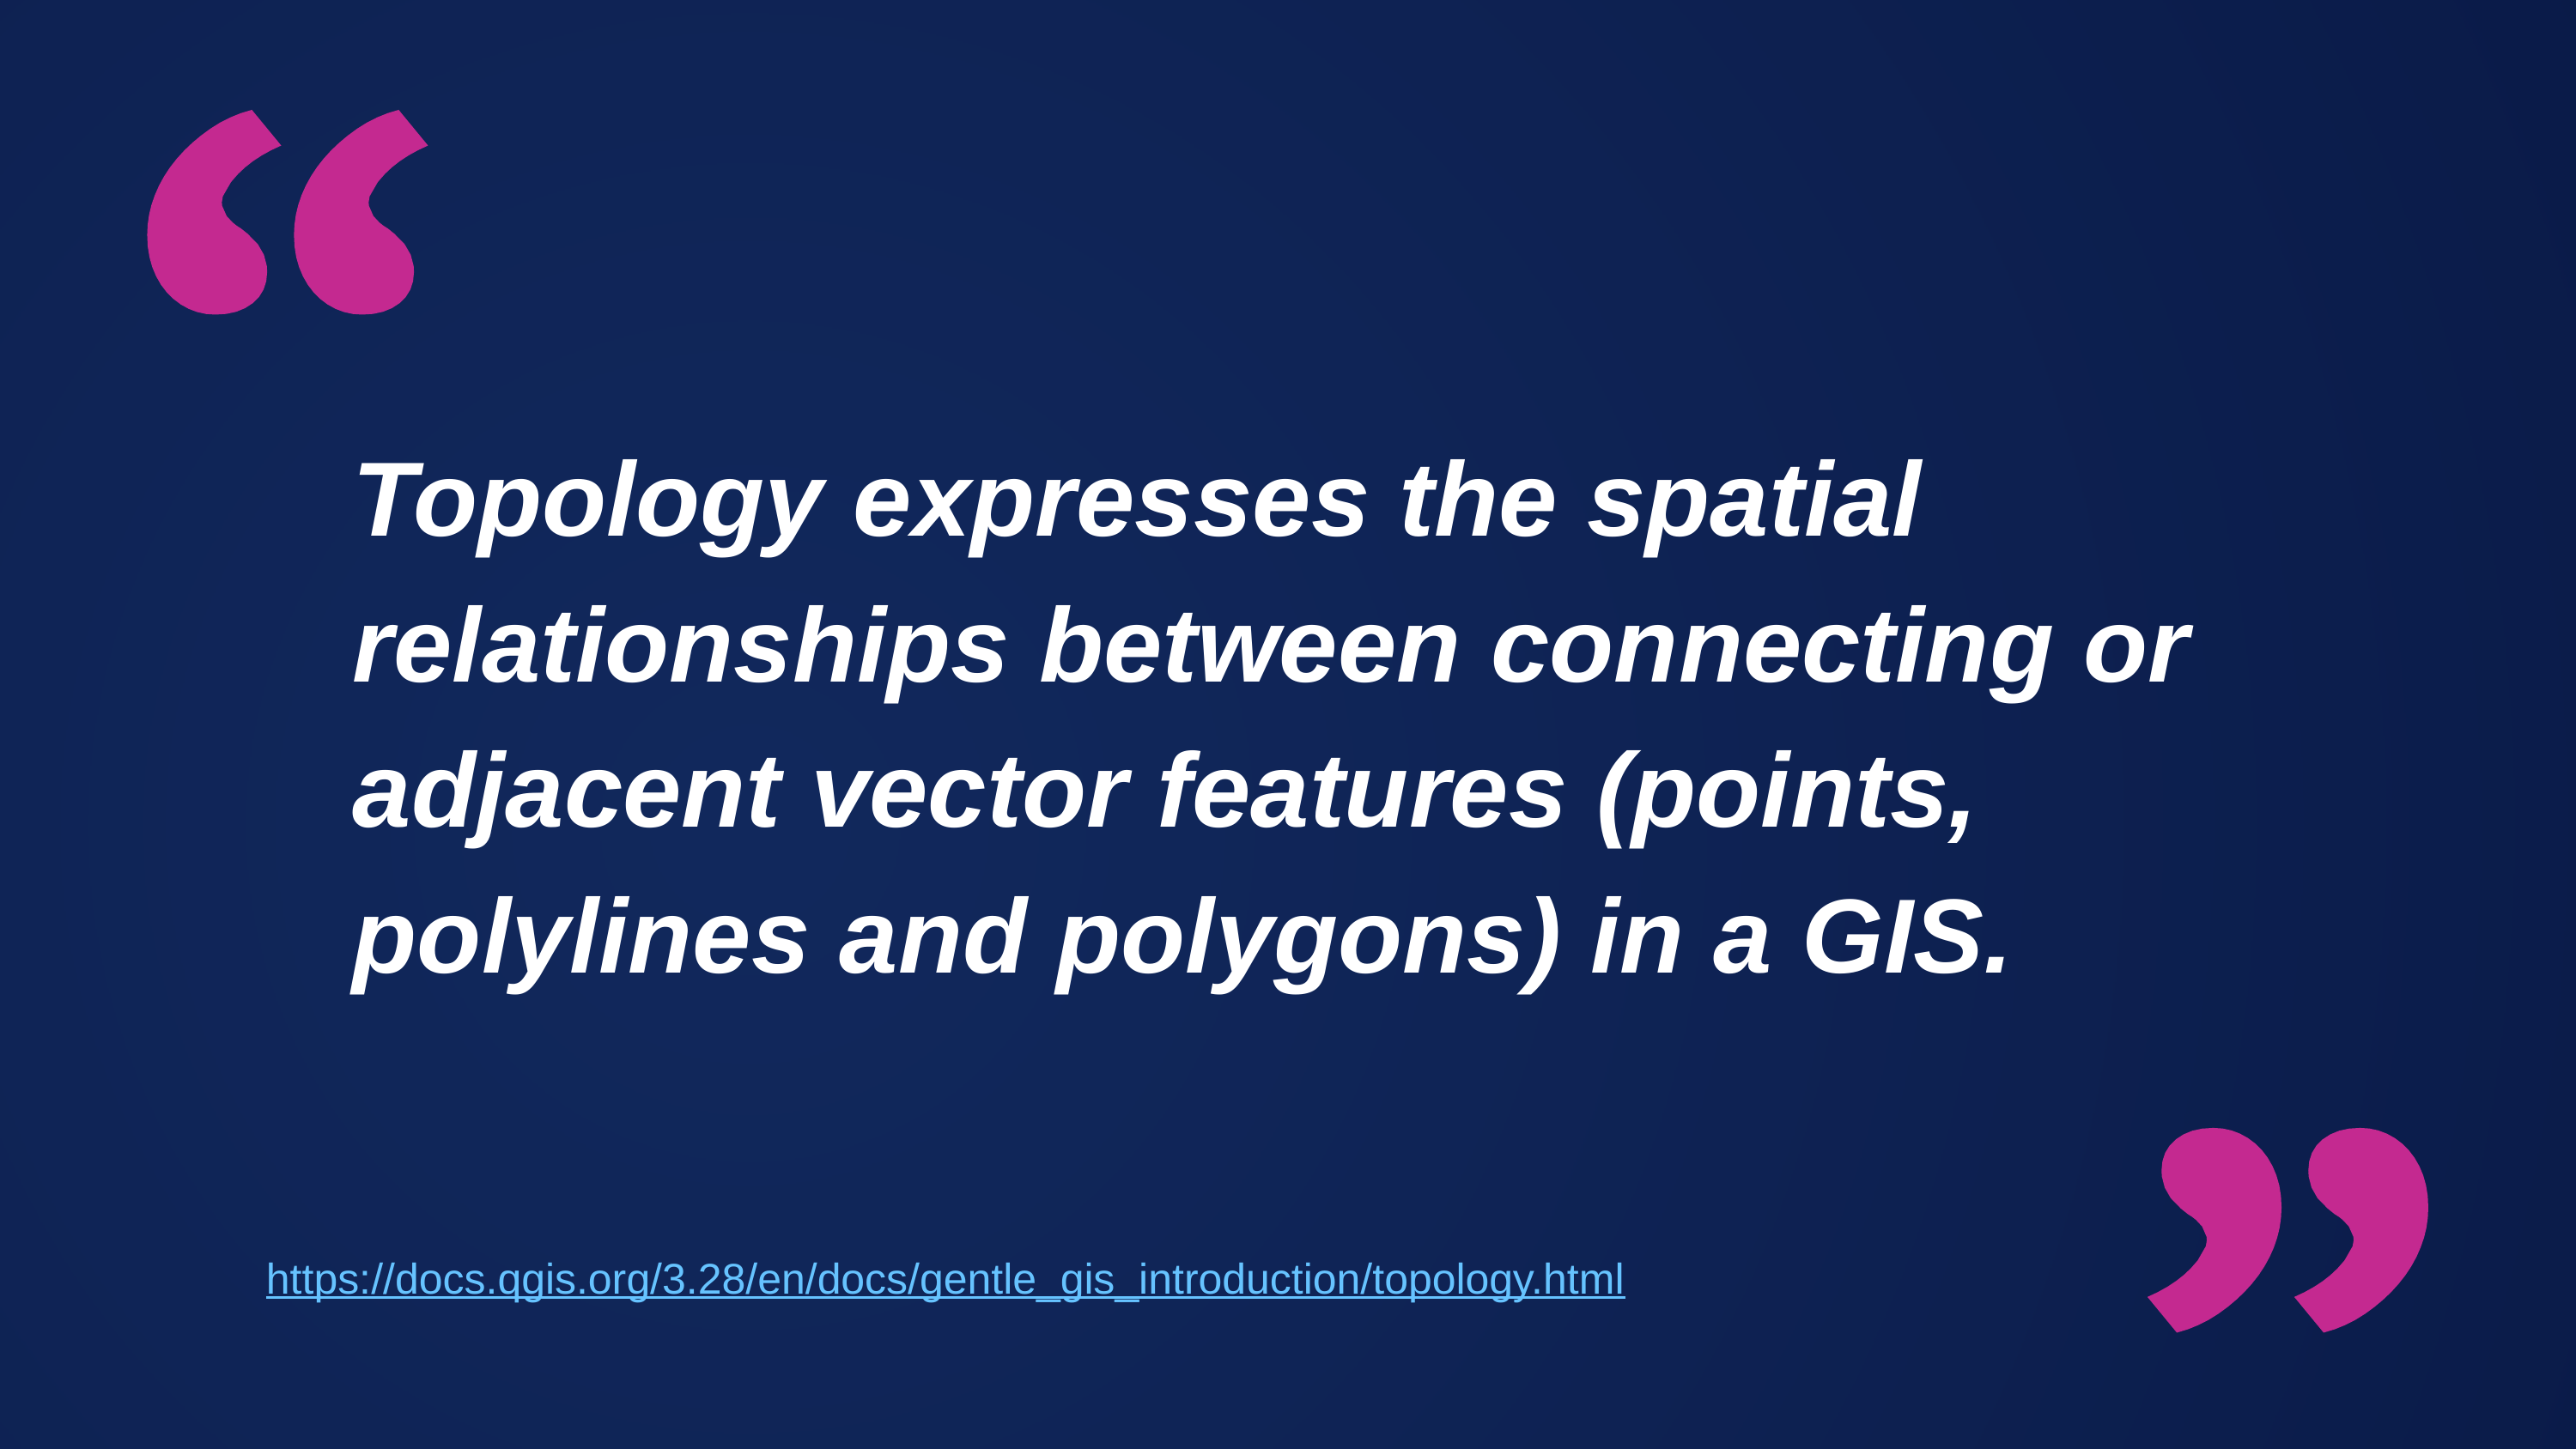

# Topology expresses the spatial relationships between connecting or adjacent vector features (points, polylines and polygons) in a GIS.

https://docs.qgis.org/3.28/en/docs/gentle_gis_introduction/topology.html